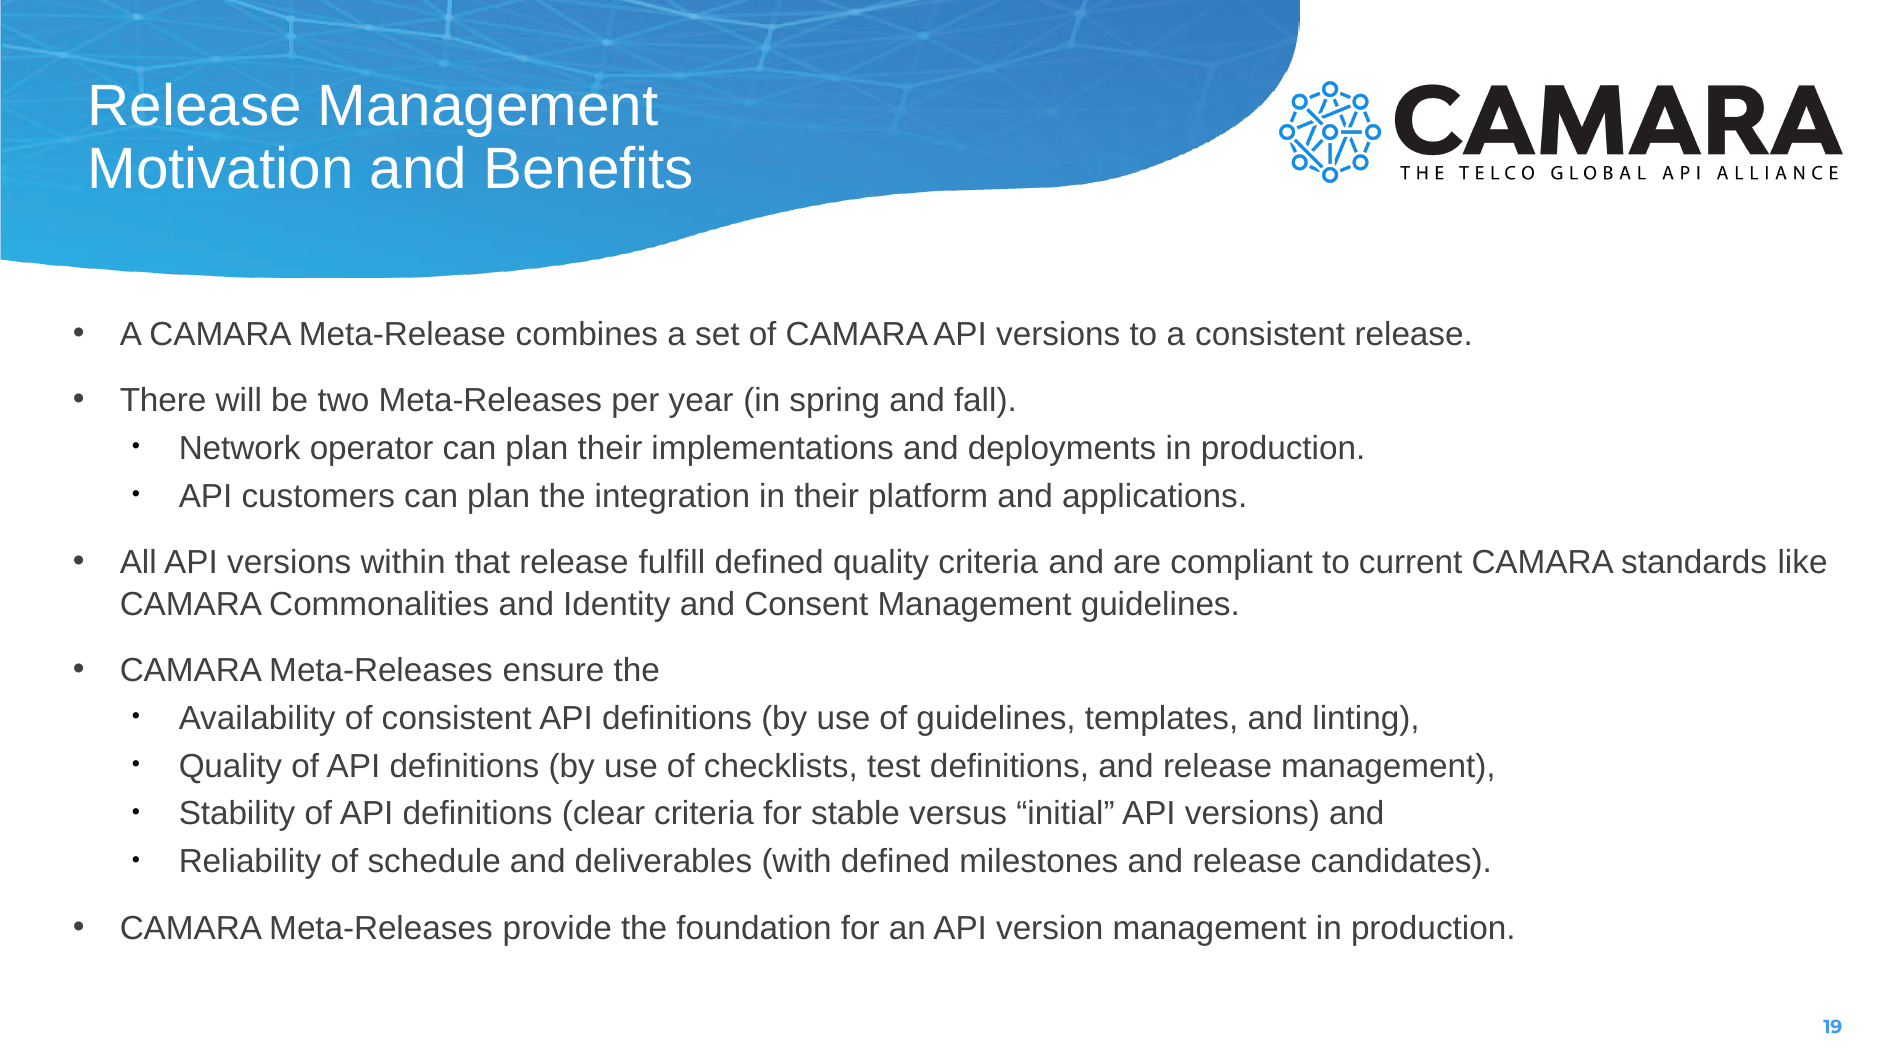

# Release Management Motivation and Benefits
A CAMARA Meta-Release combines a set of CAMARA API versions to a consistent release.
There will be two Meta-Releases per year (in spring and fall).
Network operator can plan their implementations and deployments in production.
API customers can plan the integration in their platform and applications.
All API versions within that release fulfill defined quality criteria and are compliant to current CAMARA standards like CAMARA Commonalities and Identity and Consent Management guidelines.
CAMARA Meta-Releases ensure the
Availability of consistent API definitions (by use of guidelines, templates, and linting),
Quality of API definitions (by use of checklists, test definitions, and release management),
Stability of API definitions (clear criteria for stable versus “initial” API versions) and
Reliability of schedule and deliverables (with defined milestones and release candidates).
CAMARA Meta-Releases provide the foundation for an API version management in production.